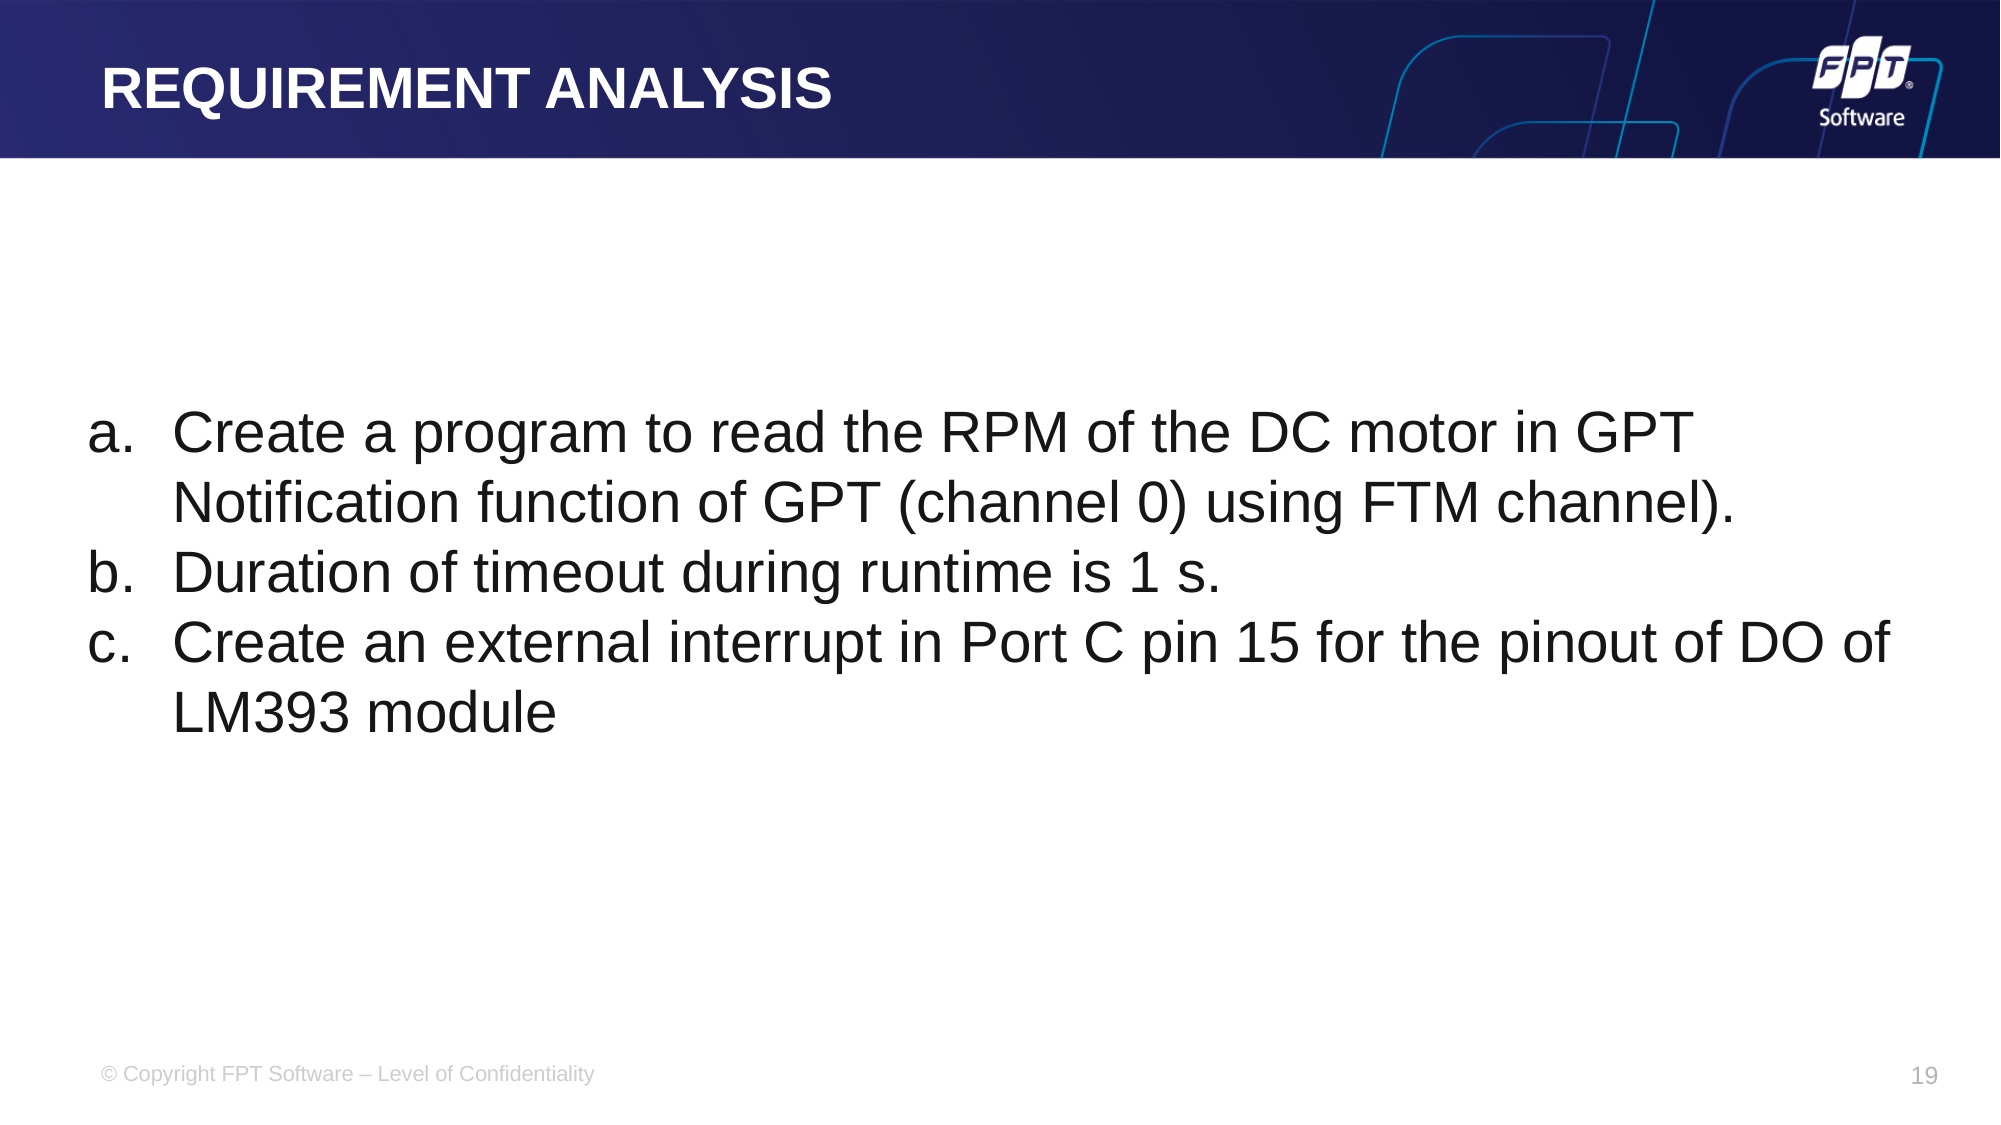

# REQUIREMENT ANALYSIS
Create a program to read the RPM of the DC motor in GPT Notification function of GPT (channel 0) using FTM channel).
Duration of timeout during runtime is 1 s.
Create an external interrupt in Port C pin 15 for the pinout of DO of LM393 module

19